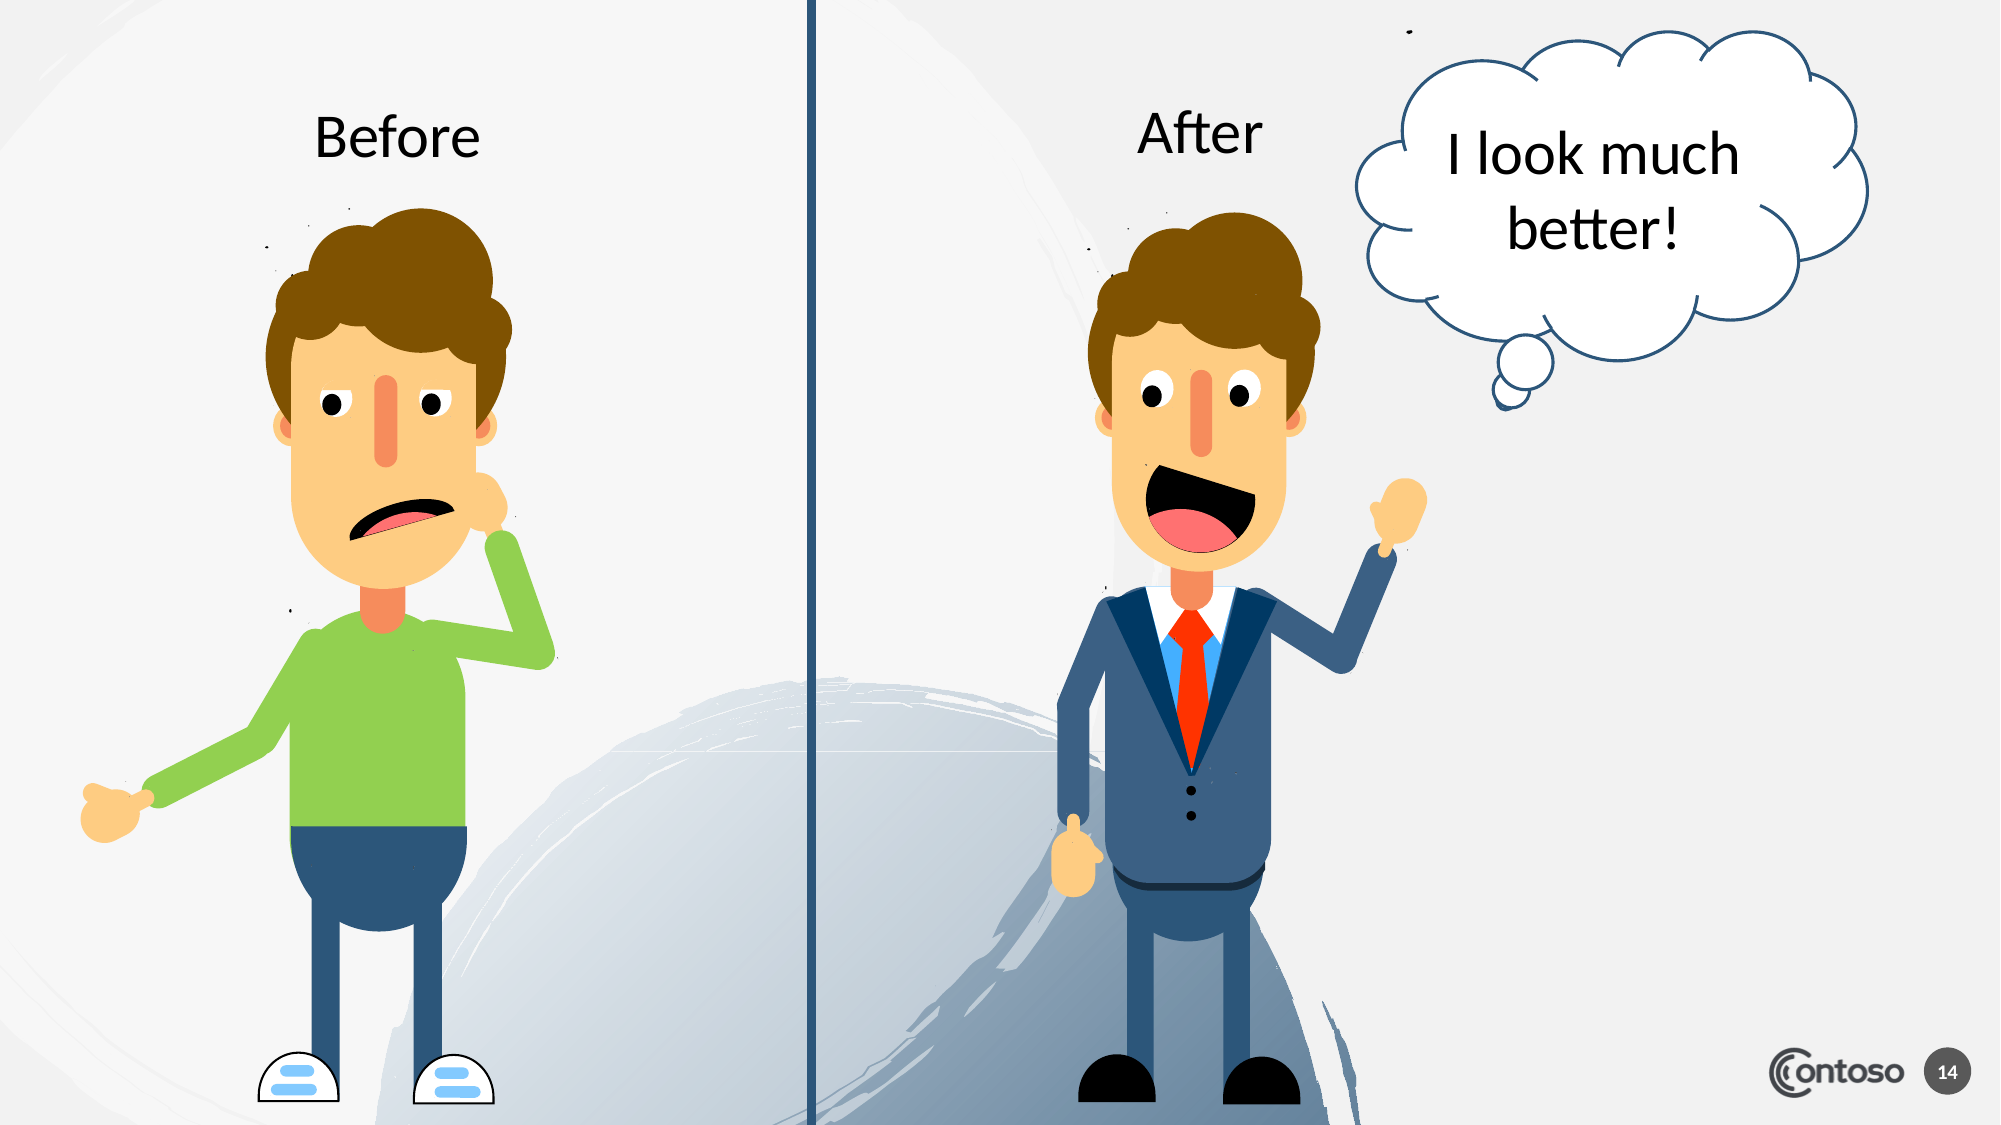

I look much better!

After
Before

14